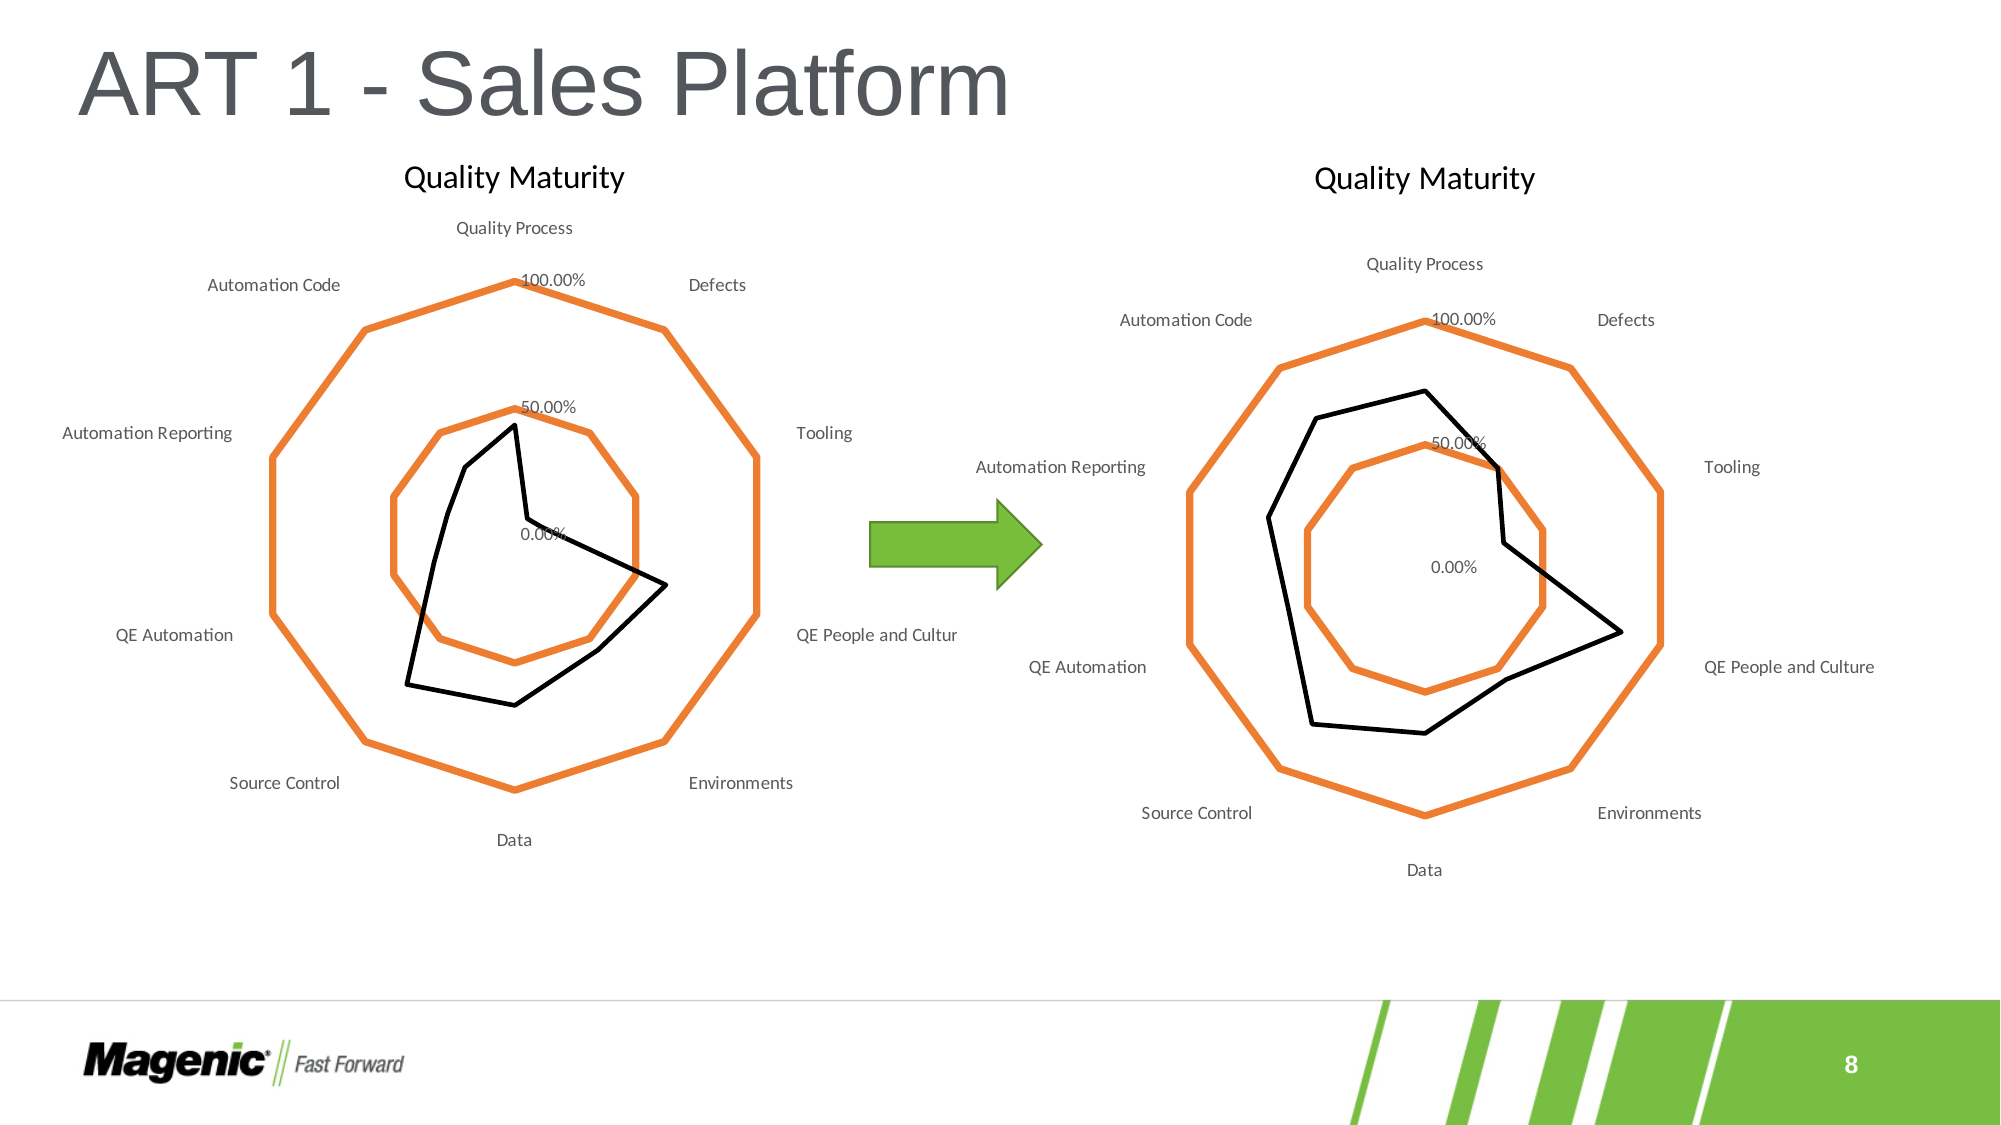

# ART 1 - Sales Platform

### Chart: Quality Maturity

| Category | Maturity |
|---|---|
| Quality Process | 0.4358974358974359 |
| Defects | 0.08333333333333333 |
| Tooling | 0.1111111111111111 |
| QE People and Culture | 0.625 |
| Environments | 0.5555555555555556 |
| Data | 0.6666666666666666 |
| Source Control | 0.7222222222222222 |
| QE Automation | 0.3333333333333333 |
| Automation Reporting | 0.2777777777777778 |
| Automation Code | 0.3333333333333333 |

### Chart: Quality Maturity

| Category | Maturity |
|---|---|
| Quality Process | 0.717948717948718 |
| Defects | 0.5 |
| Tooling | 0.3333333333333333 |
| QE People and Culture | 0.8333333333333334 |
| Environments | 0.5555555555555556 |
| Data | 0.6666666666666666 |
| Source Control | 0.7777777777777778 |
| QE Automation | 0.5777777777777777 |
| Automation Reporting | 0.6666666666666666 |
| Automation Code | 0.75 |